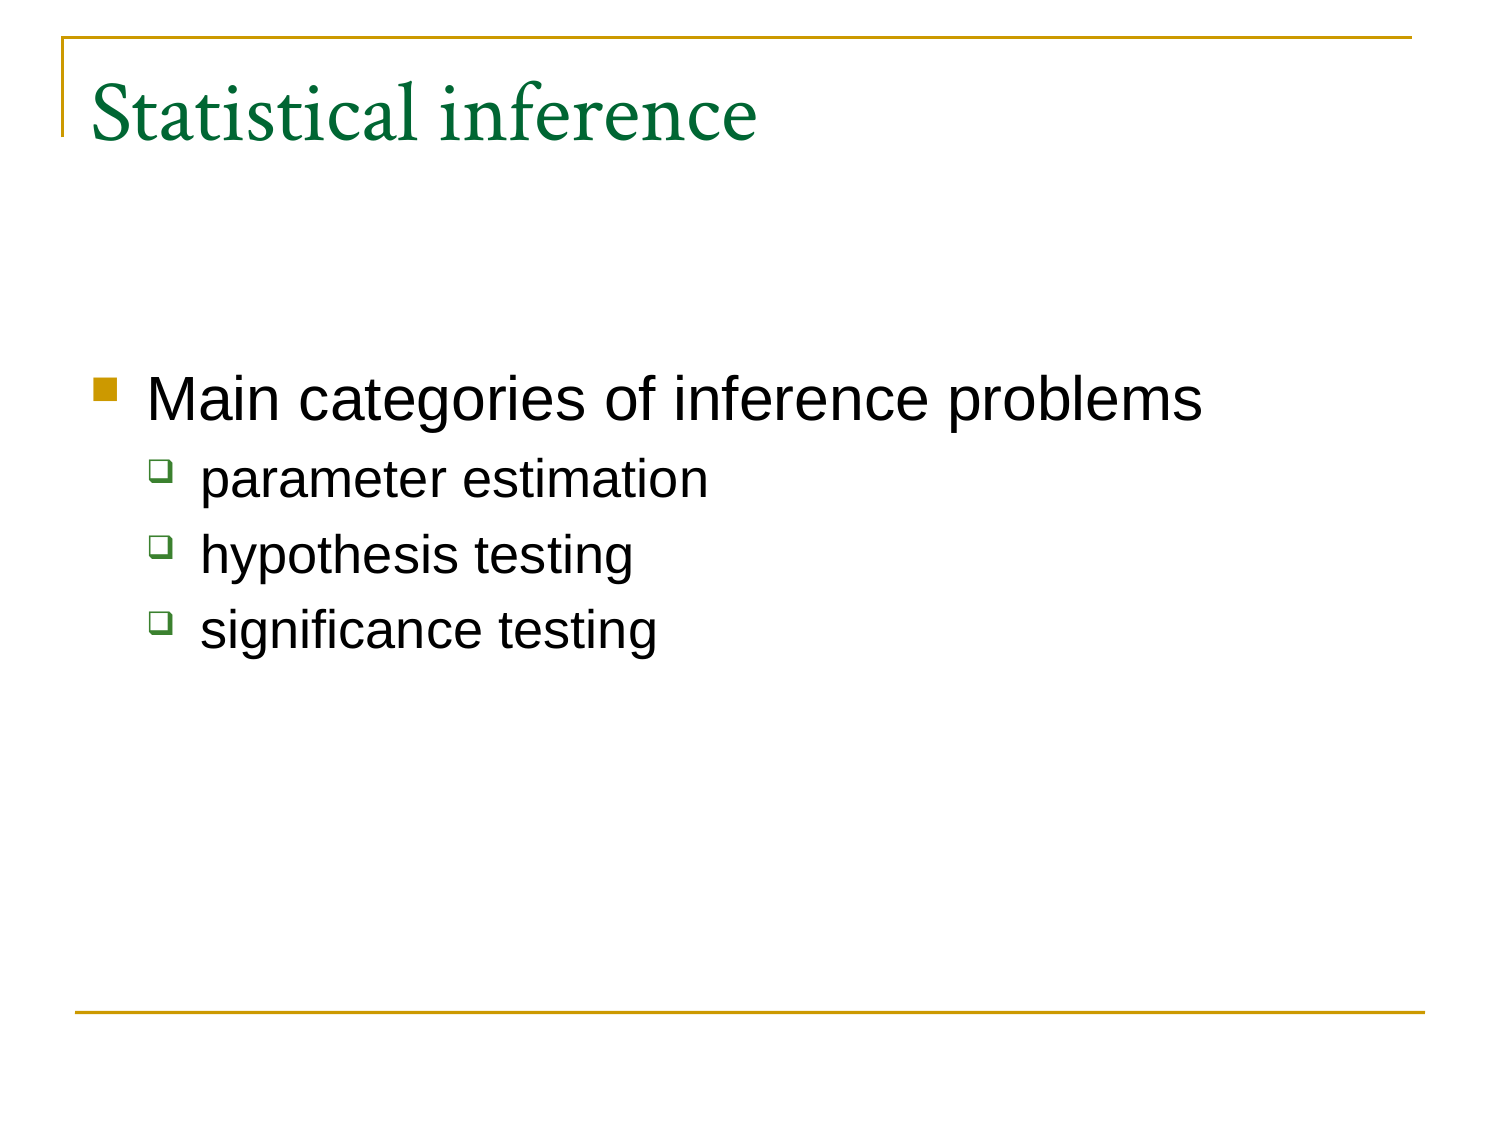

# Statistical inference

Main categories of inference problems
parameter estimation
hypothesis testing
significance testing